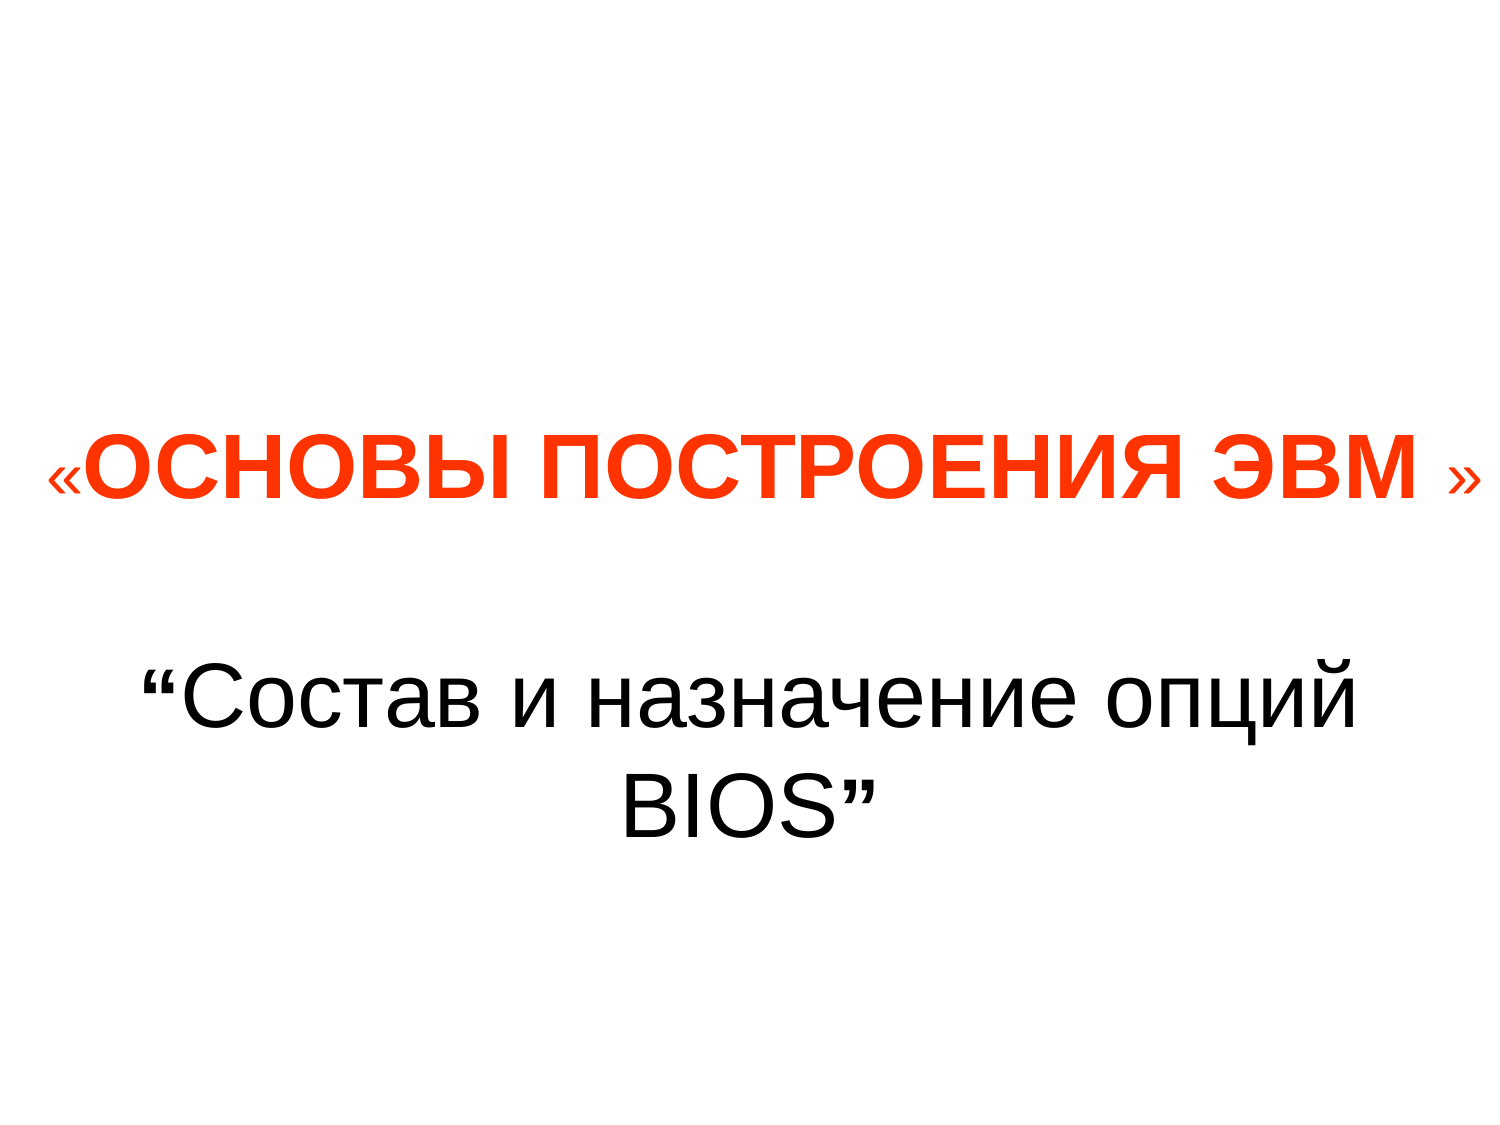

# «ОСНОВЫ ПОСТРОЕНИЯ ЭВМ »
“Состав и назначение опций BIOS”